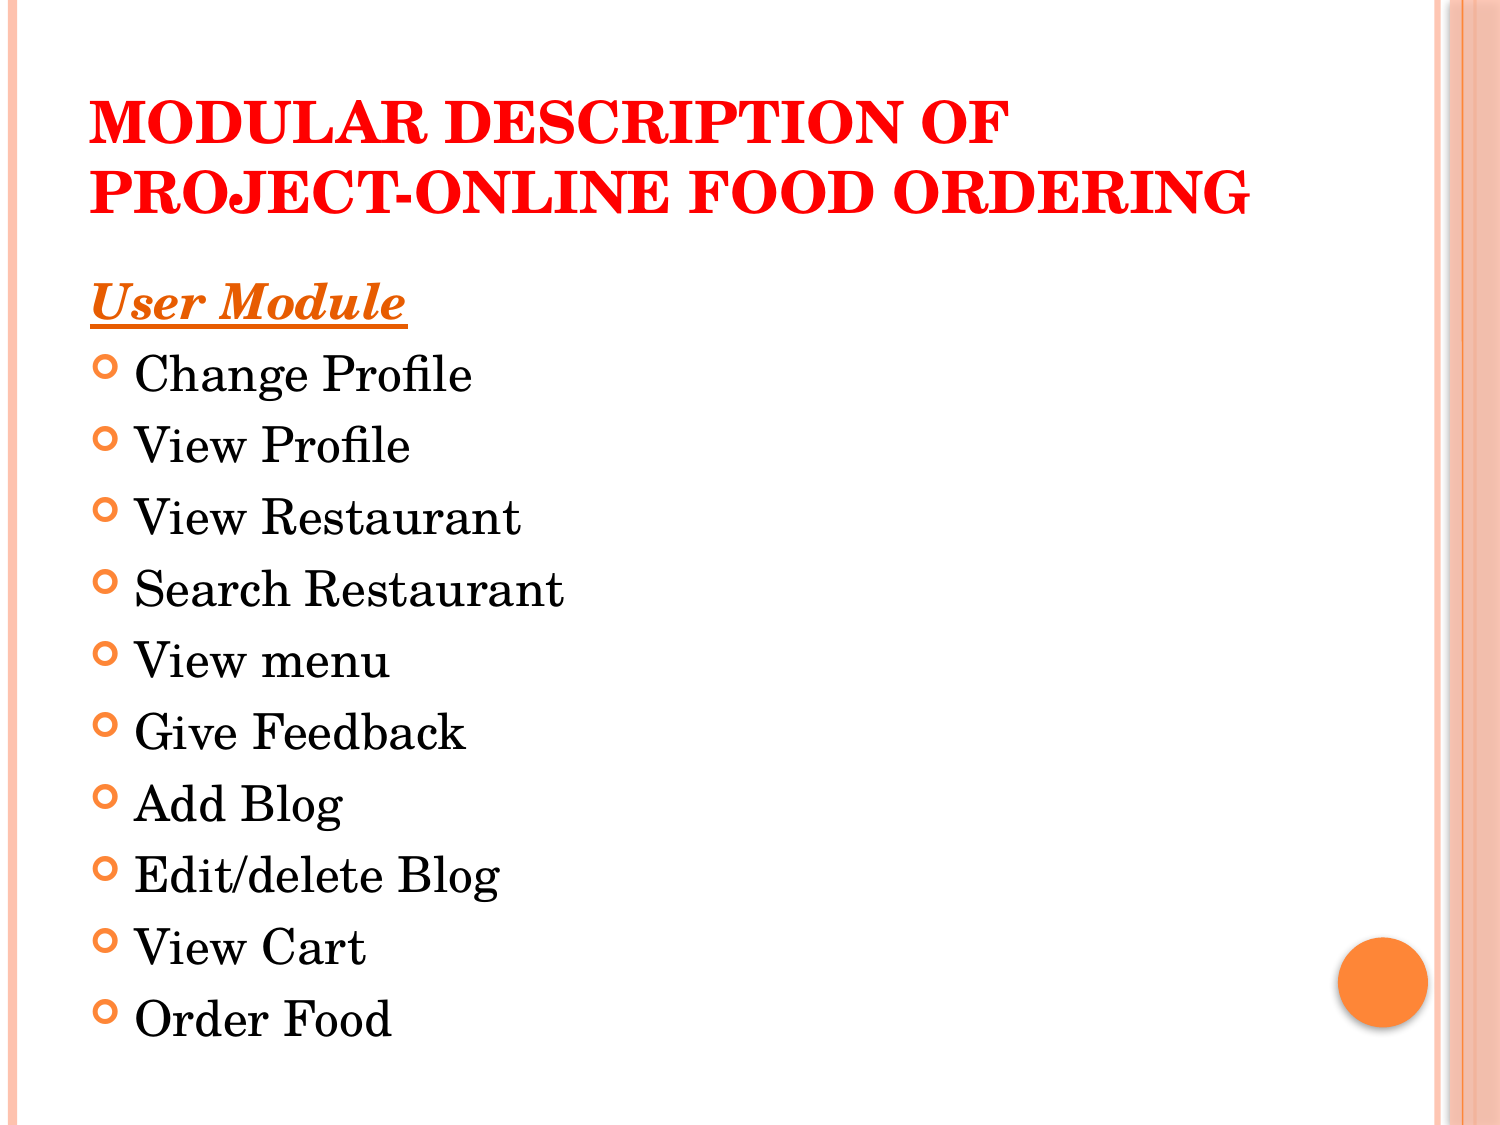

# MODULAR DESCRIPTION OF PROJECT-Online Food Ordering
User Module
Change Profile
View Profile
View Restaurant
Search Restaurant
View menu
Give Feedback
Add Blog
Edit/delete Blog
View Cart
Order Food